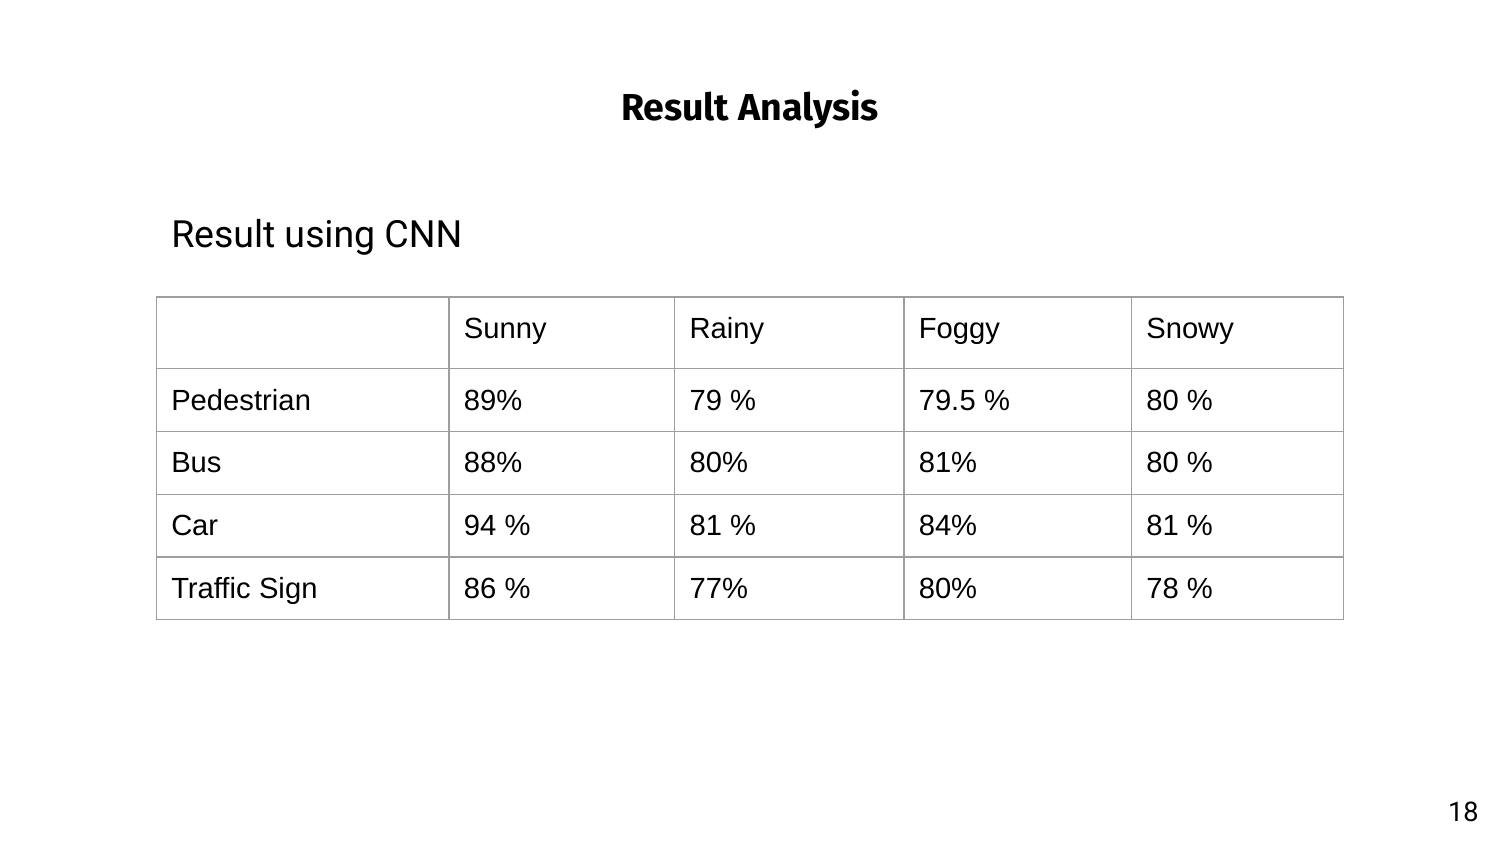

# Result Analysis
Result using CNN
|  | Sunny | Rainy | Foggy | Snowy |
| --- | --- | --- | --- | --- |
| Pedestrian | 89% | 79 % | 79.5 % | 80 % |
| Bus | 88% | 80% | 81% | 80 % |
| Car | 94 % | 81 % | 84% | 81 % |
| Traffic Sign | 86 % | 77% | 80% | 78 % |
18